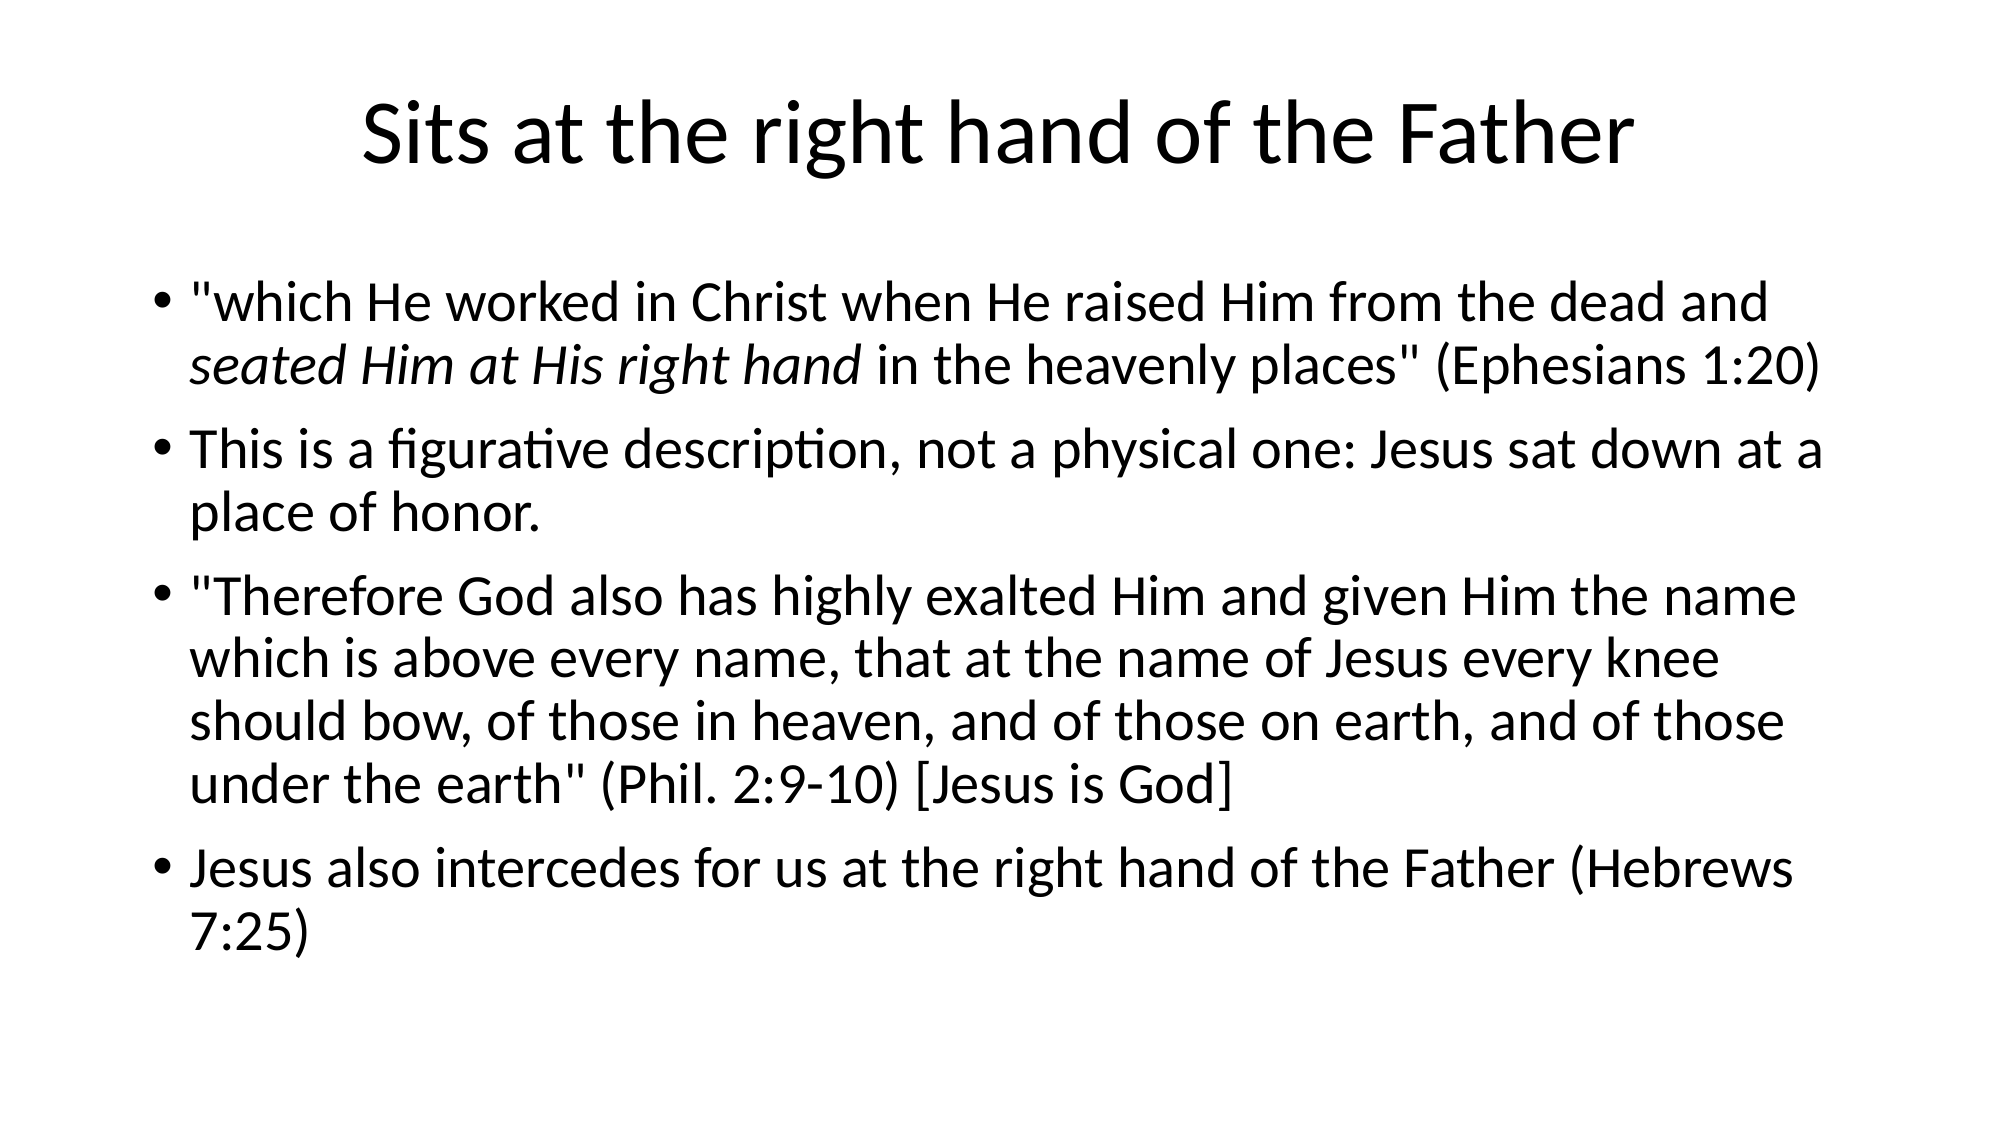

# Sits at the right hand of the Father
"which He worked in Christ when He raised Him from the dead and seated Him at His right hand in the heavenly places" (Ephesians 1:20)
This is a figurative description, not a physical one: Jesus sat down at a place of honor.
"Therefore God also has highly exalted Him and given Him the name which is above every name, that at the name of Jesus every knee should bow, of those in heaven, and of those on earth, and of those under the earth" (Phil. 2:9-10) [Jesus is God]
Jesus also intercedes for us at the right hand of the Father (Hebrews 7:25)